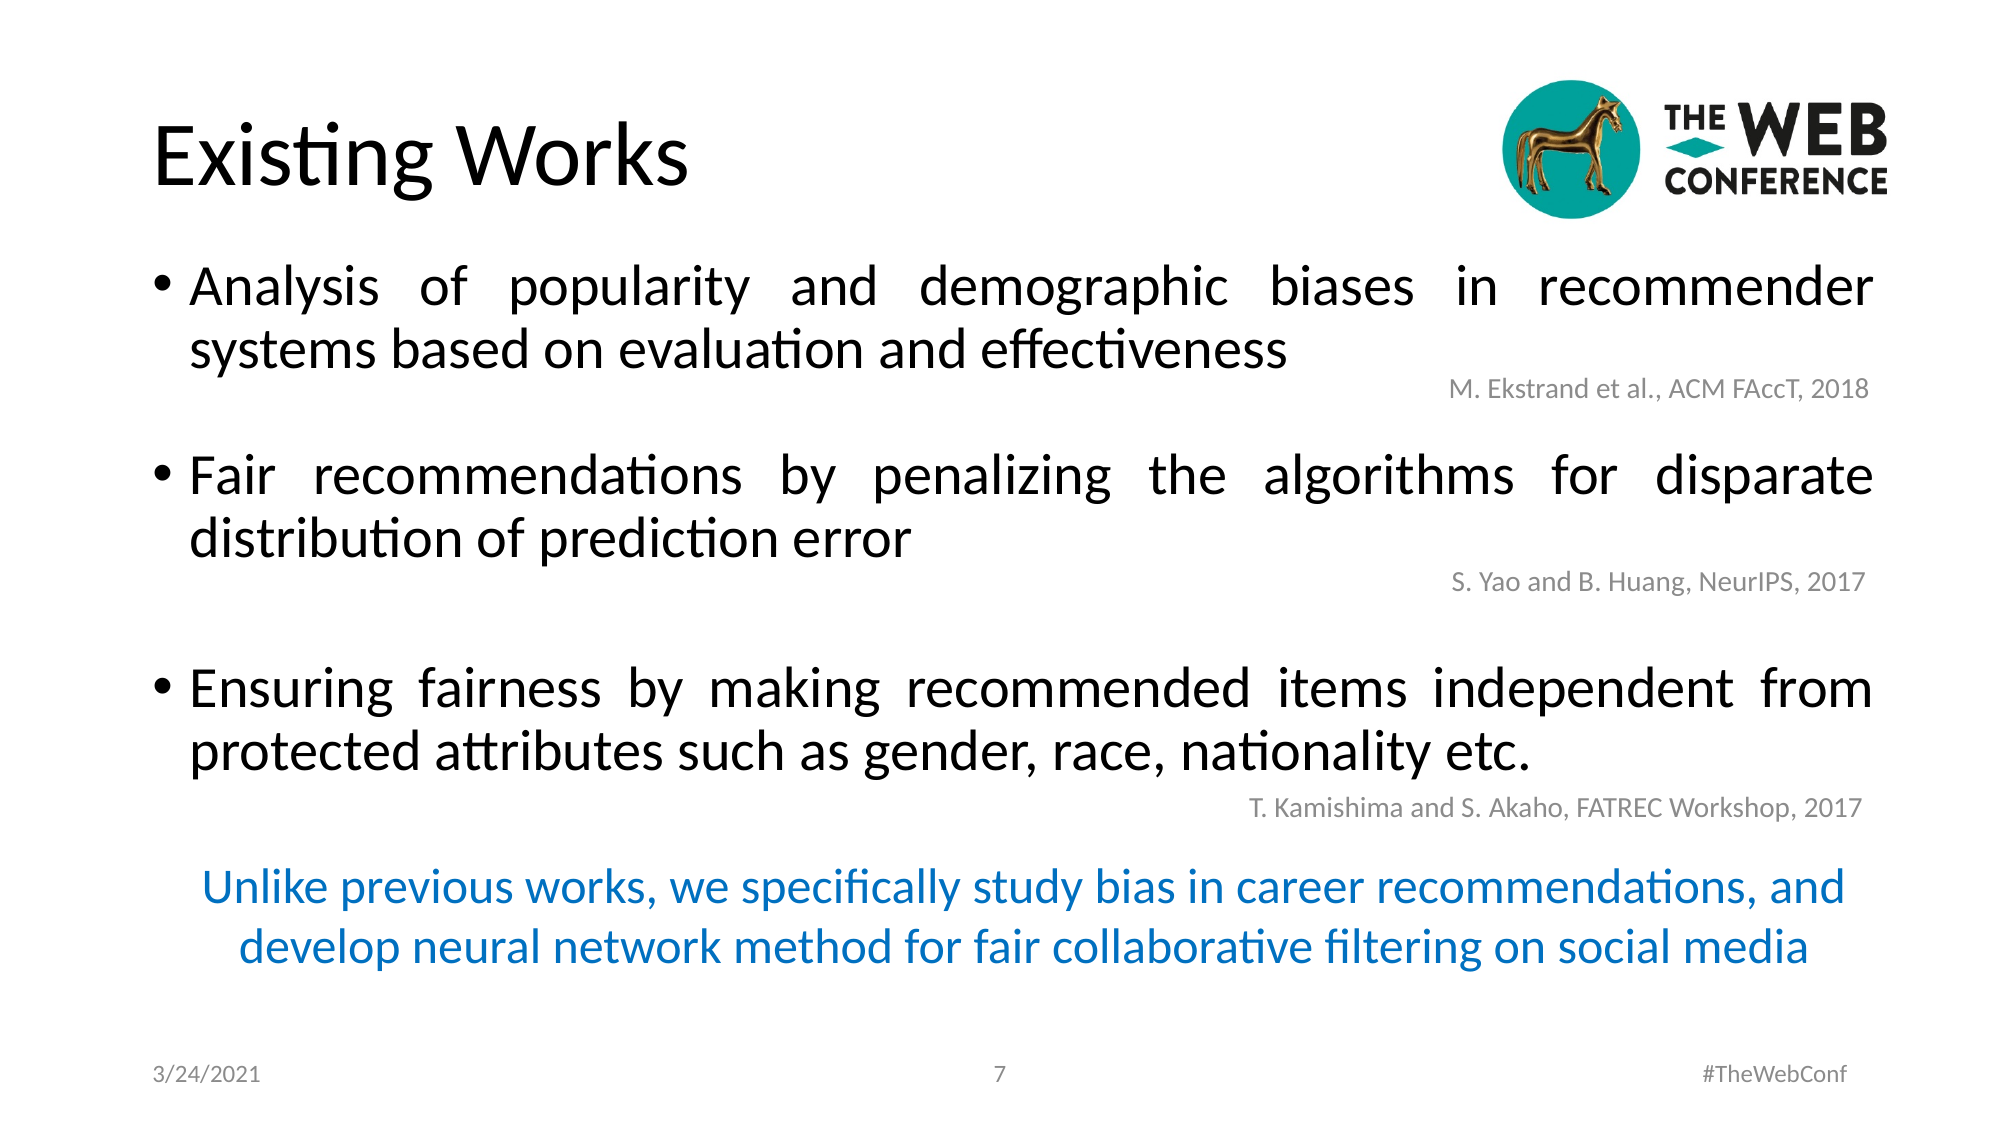

# Existing Works
Analysis of popularity and demographic biases in recommender systems based on evaluation and effectiveness
M. Ekstrand et al., ACM FAccT, 2018
Fair recommendations by penalizing the algorithms for disparate distribution of prediction error
S. Yao and B. Huang, NeurIPS, 2017
Ensuring fairness by making recommended items independent from protected attributes such as gender, race, nationality etc.
T. Kamishima and S. Akaho, FATREC Workshop, 2017
Unlike previous works, we specifically study bias in career recommendations, and develop neural network method for fair collaborative filtering on social media
3/24/2021
7
#TheWebConf